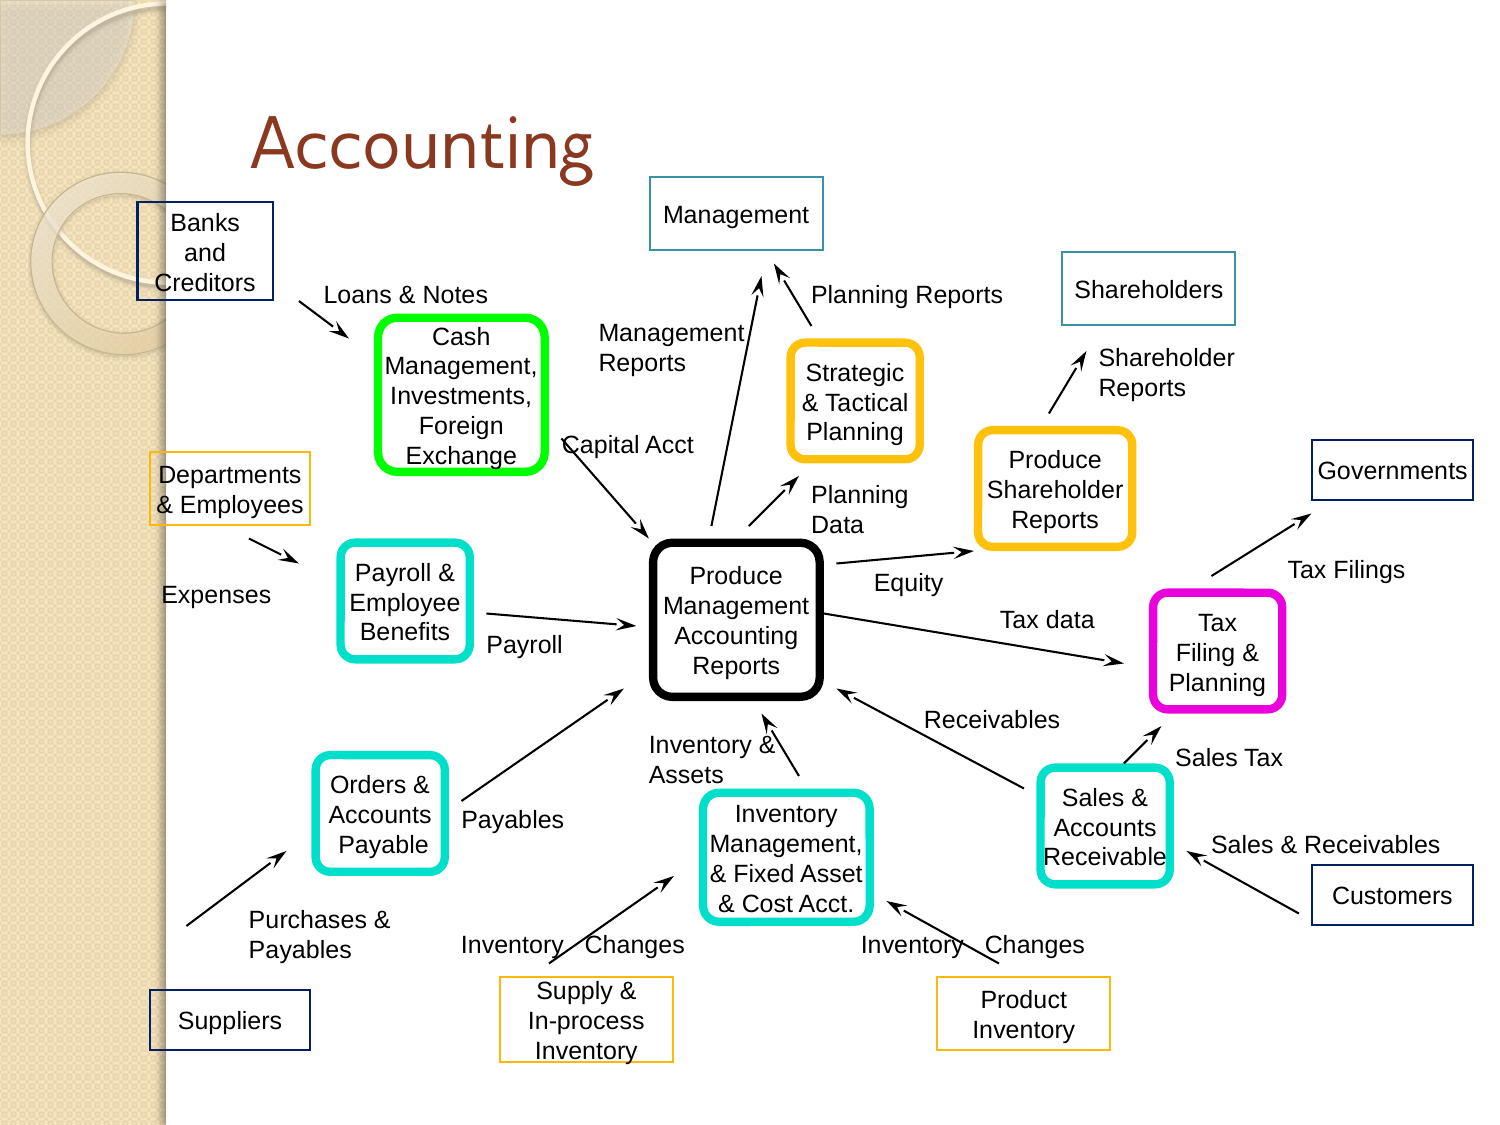

# Accounting
Management
Banks
and
Creditors
Shareholders

Loans & Notes
Planning Reports

Management
Reports
Cash
Management,
Investments,
Foreign
Exchange
Shareholder
Reports
Strategic
& Tactical
Planning

Capital Acct
Produce
Shareholder
Reports

Governments
Departments
& Employees
Planning
Data

Payroll &
Employee
Benefits
Produce
Management
Accounting
Reports
Tax Filings

Equity
Expenses
Tax
Filing &
Planning
Tax data

Payroll

Receivables

Inventory &
Assets

Sales Tax
Orders &
Accounts
 Payable
Sales &
Accounts
Receivable
Inventory
Management,
& Fixed Asset
& Cost Acct.
Payables
Sales & Receivables

Customers

Purchases &
Payables

Inventory   Changes
Inventory   Changes
Supply &
In-process
Inventory
Product
Inventory
Suppliers